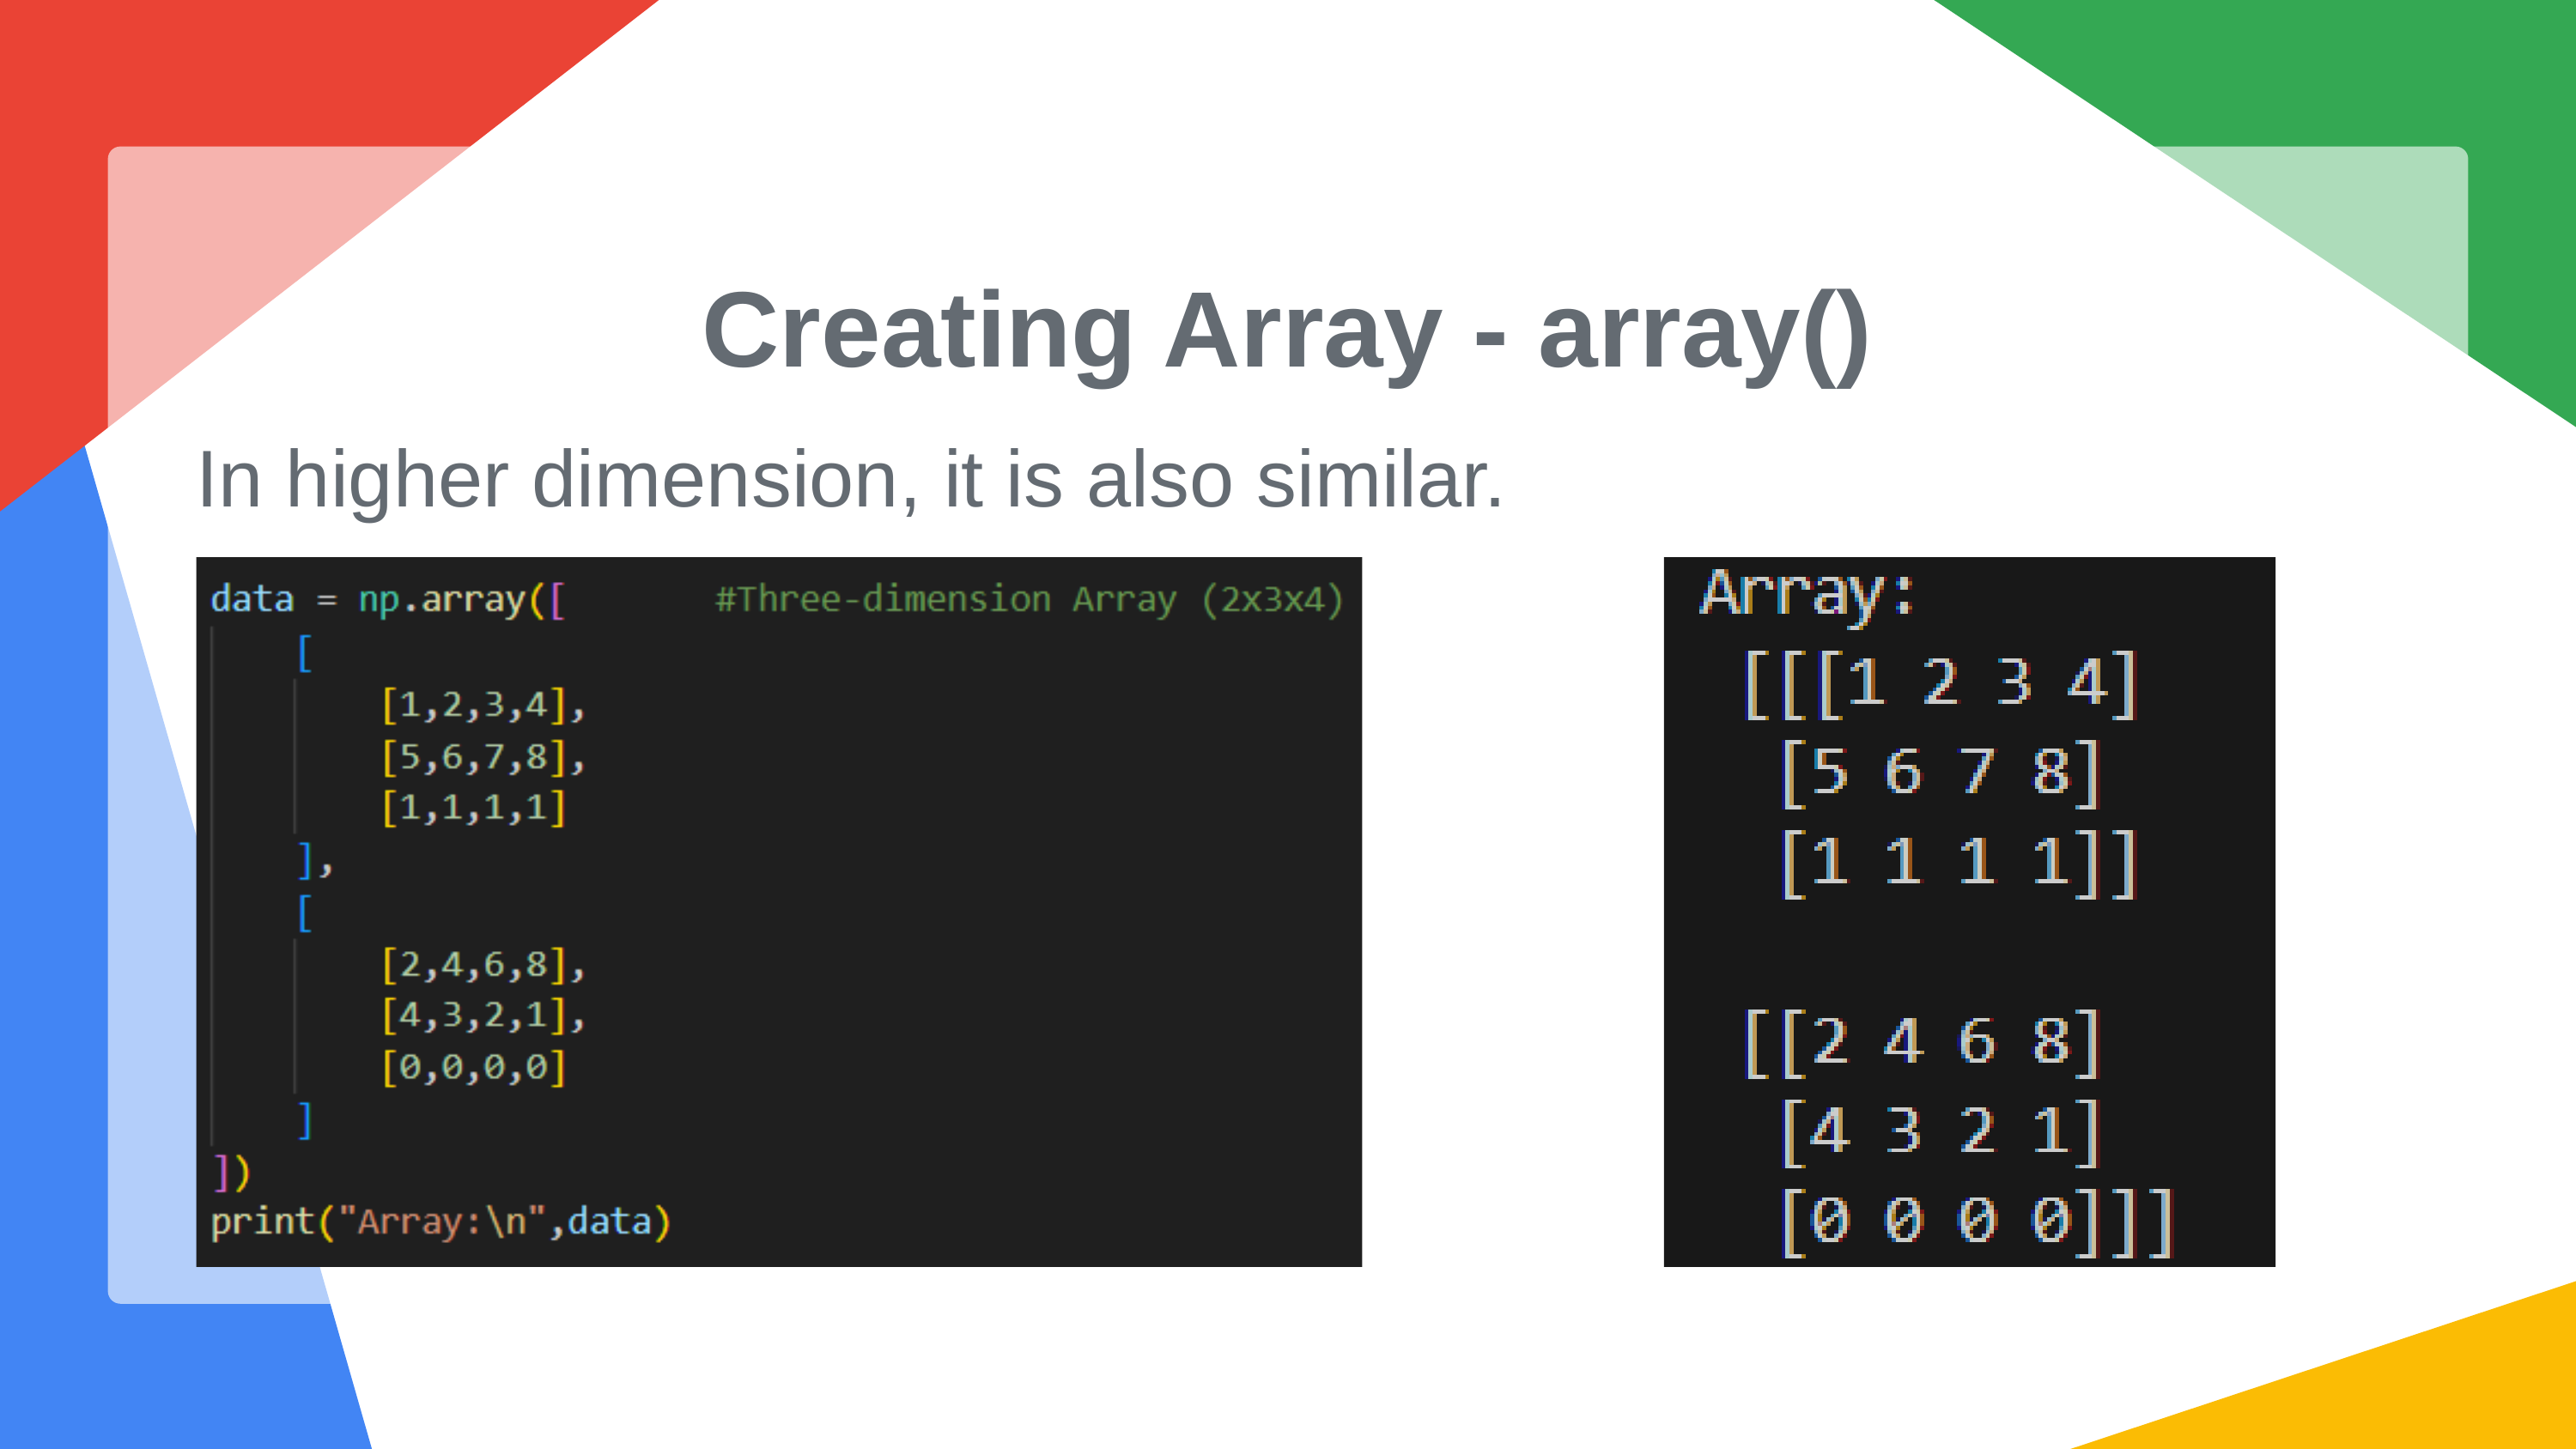

Creating Array - array()
In higher dimension, it is also similar.